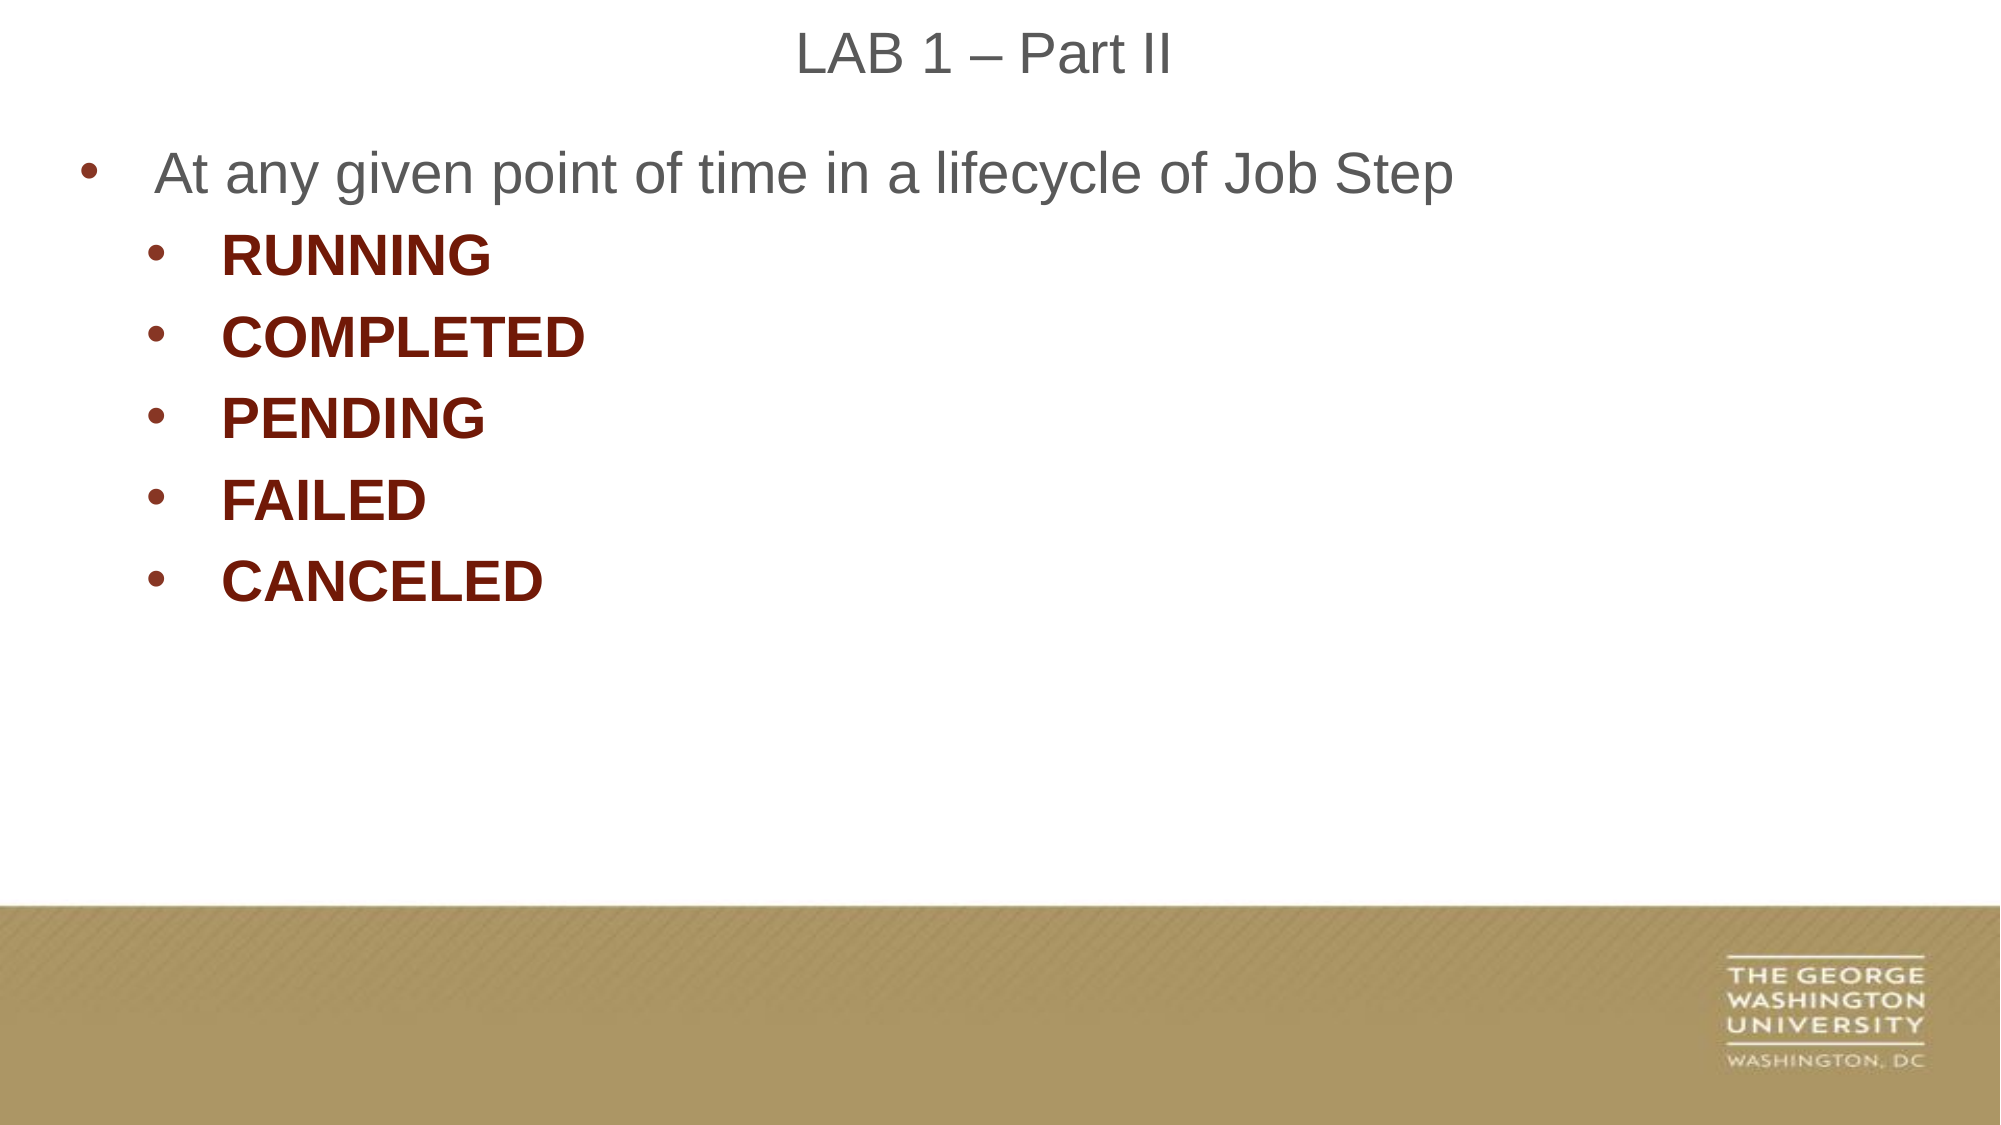

LAB 1 – Part II
At any given point of time in a lifecycle of Job Step
RUNNING
COMPLETED
PENDING
FAILED
CANCELED